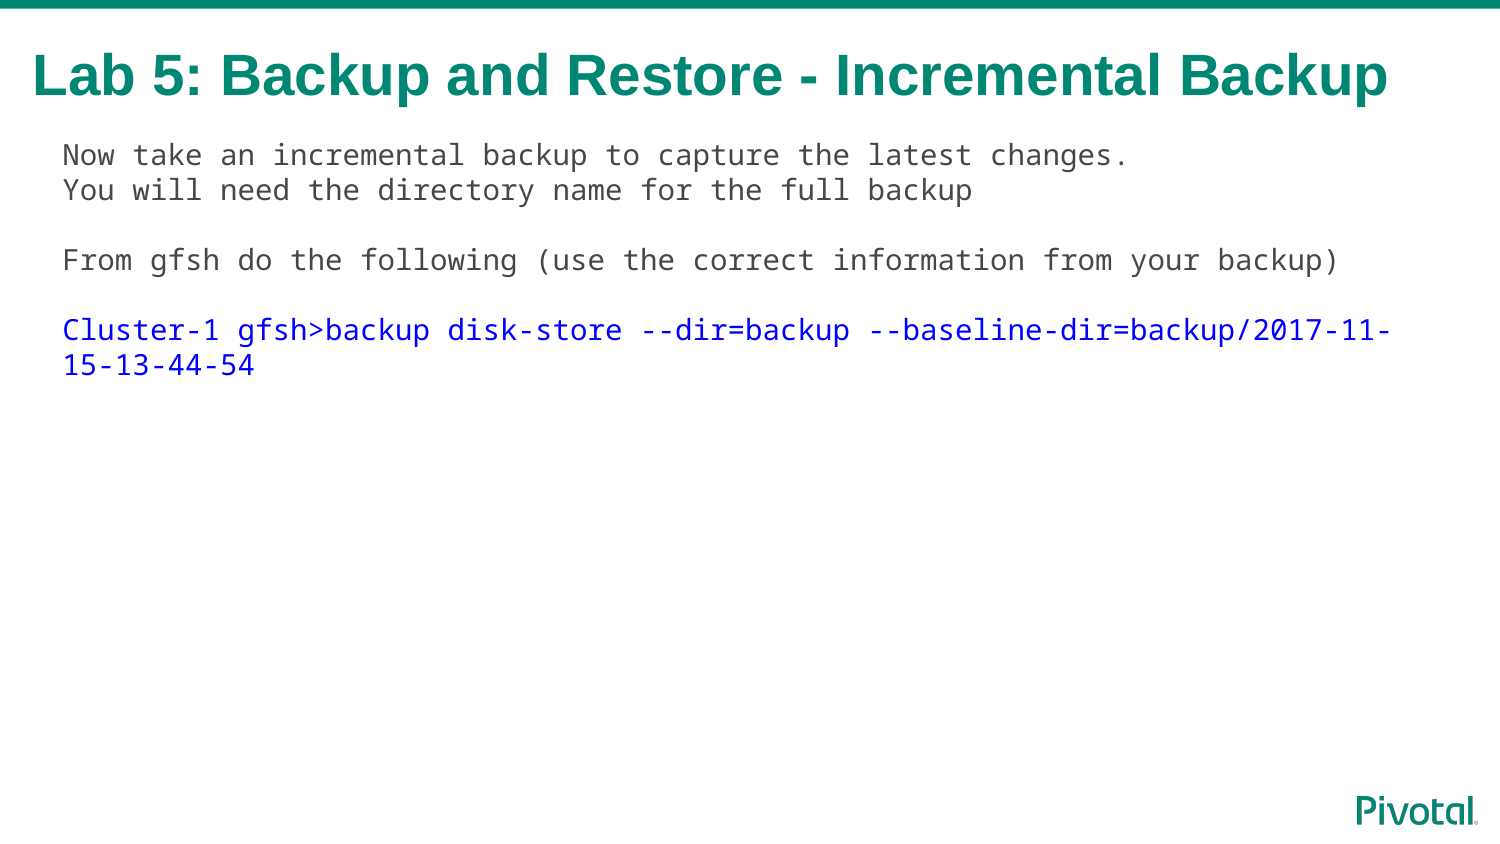

# Lab 5: Backup and Restore - Incremental Backup
Now take an incremental backup to capture the latest changes.
You will need the directory name for the full backup

From gfsh do the following (use the correct information from your backup)

Cluster-1 gfsh>backup disk-store --dir=backup --baseline-dir=backup/2017-11-15-13-44-54